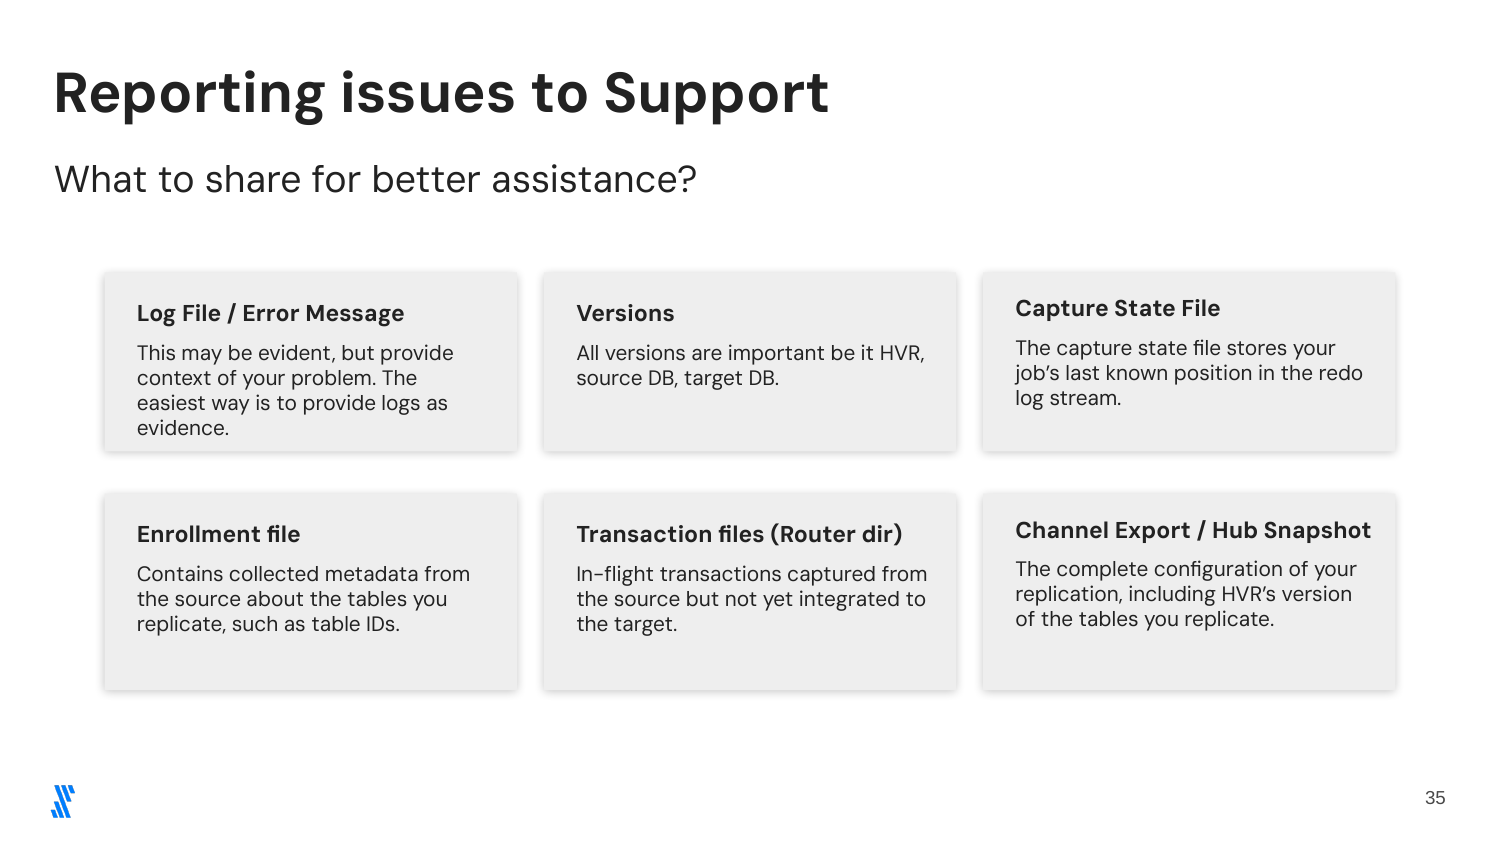

# Reporting issues to Support
What to share for better assistance?

Capture State File
Log File / Error Message
Versions
The capture state file stores your job’s last known position in the redo log stream.
This may be evident, but provide context of your problem. The easiest way is to provide logs as evidence.
All versions are important be it HVR, source DB, target DB.

Channel Export / Hub Snapshot
Enrollment file
Transaction files (Router dir)
The complete configuration of your replication, including HVR’s version of the tables you replicate.
Contains collected metadata from the source about the tables you replicate, such as table IDs.
In-flight transactions captured from the source but not yet integrated to the target.
35